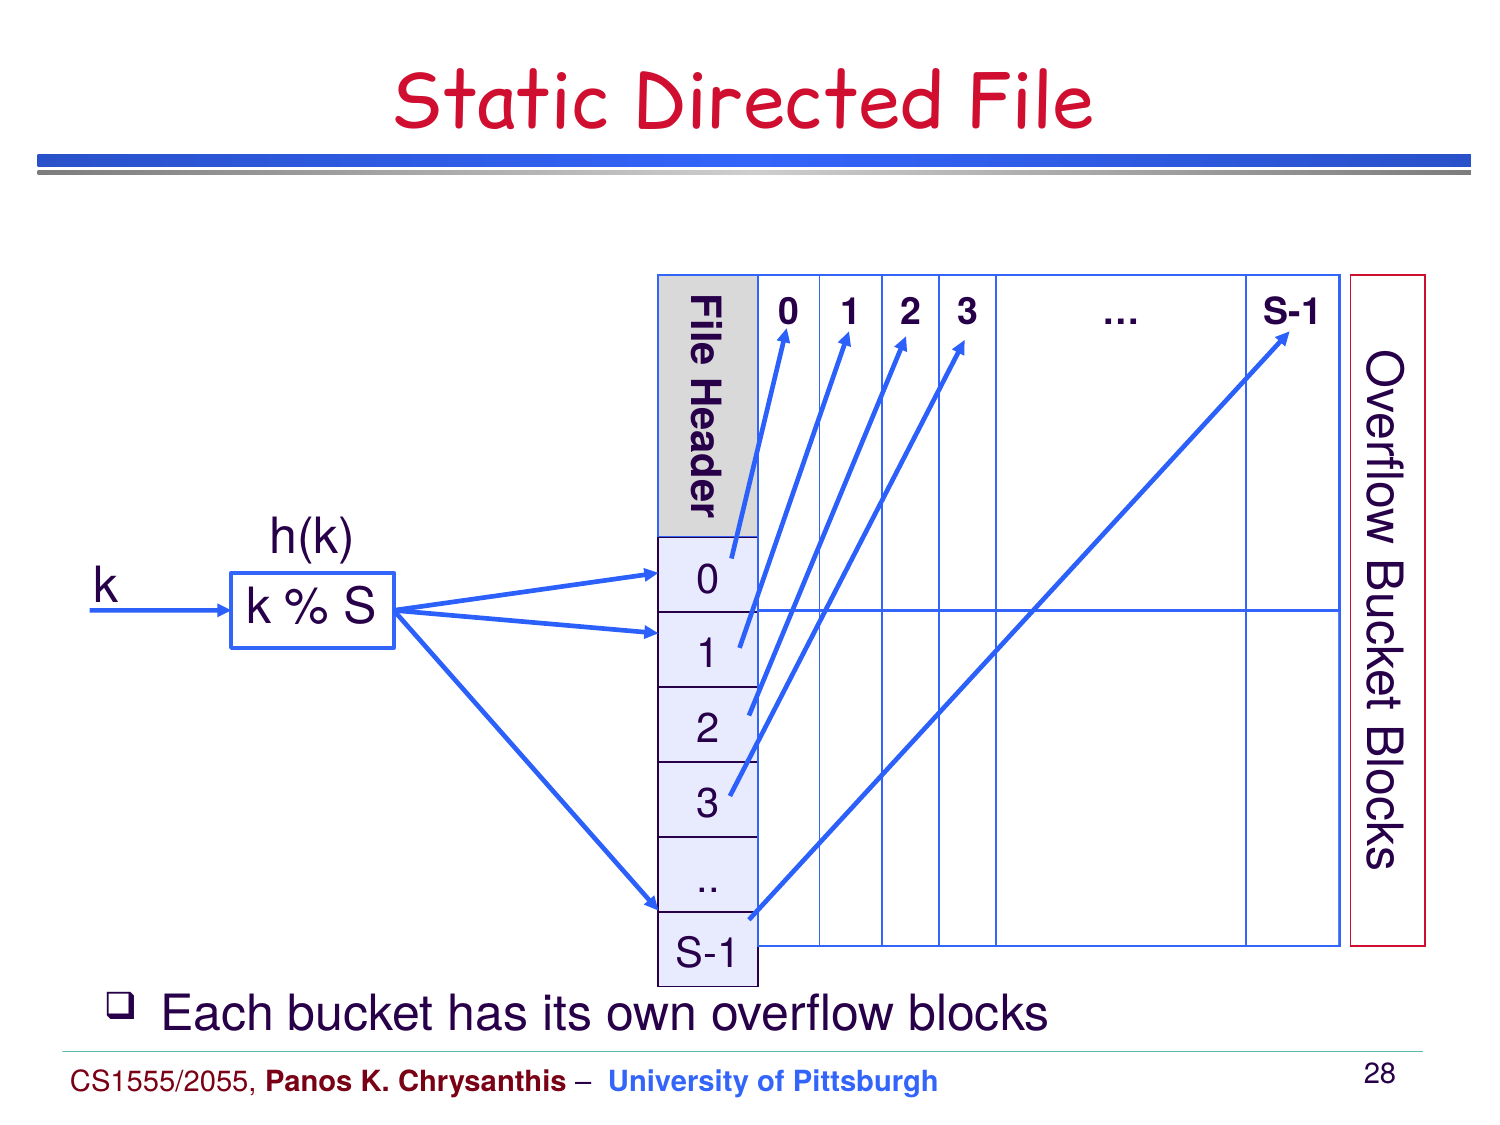

# Static Directed File

| 0 | 1 | 2 | 3 | … | S-1 |
| --- | --- | --- | --- | --- | --- |
|  |  |  |  |  |  |

File Header
h(k)
| 0 |
| --- |
| 1 |
| 2 |
| 3 |
| .. |
| S-1 |
k
Overflow Bucket Blocks
k % S
Each bucket has its own overflow blocks